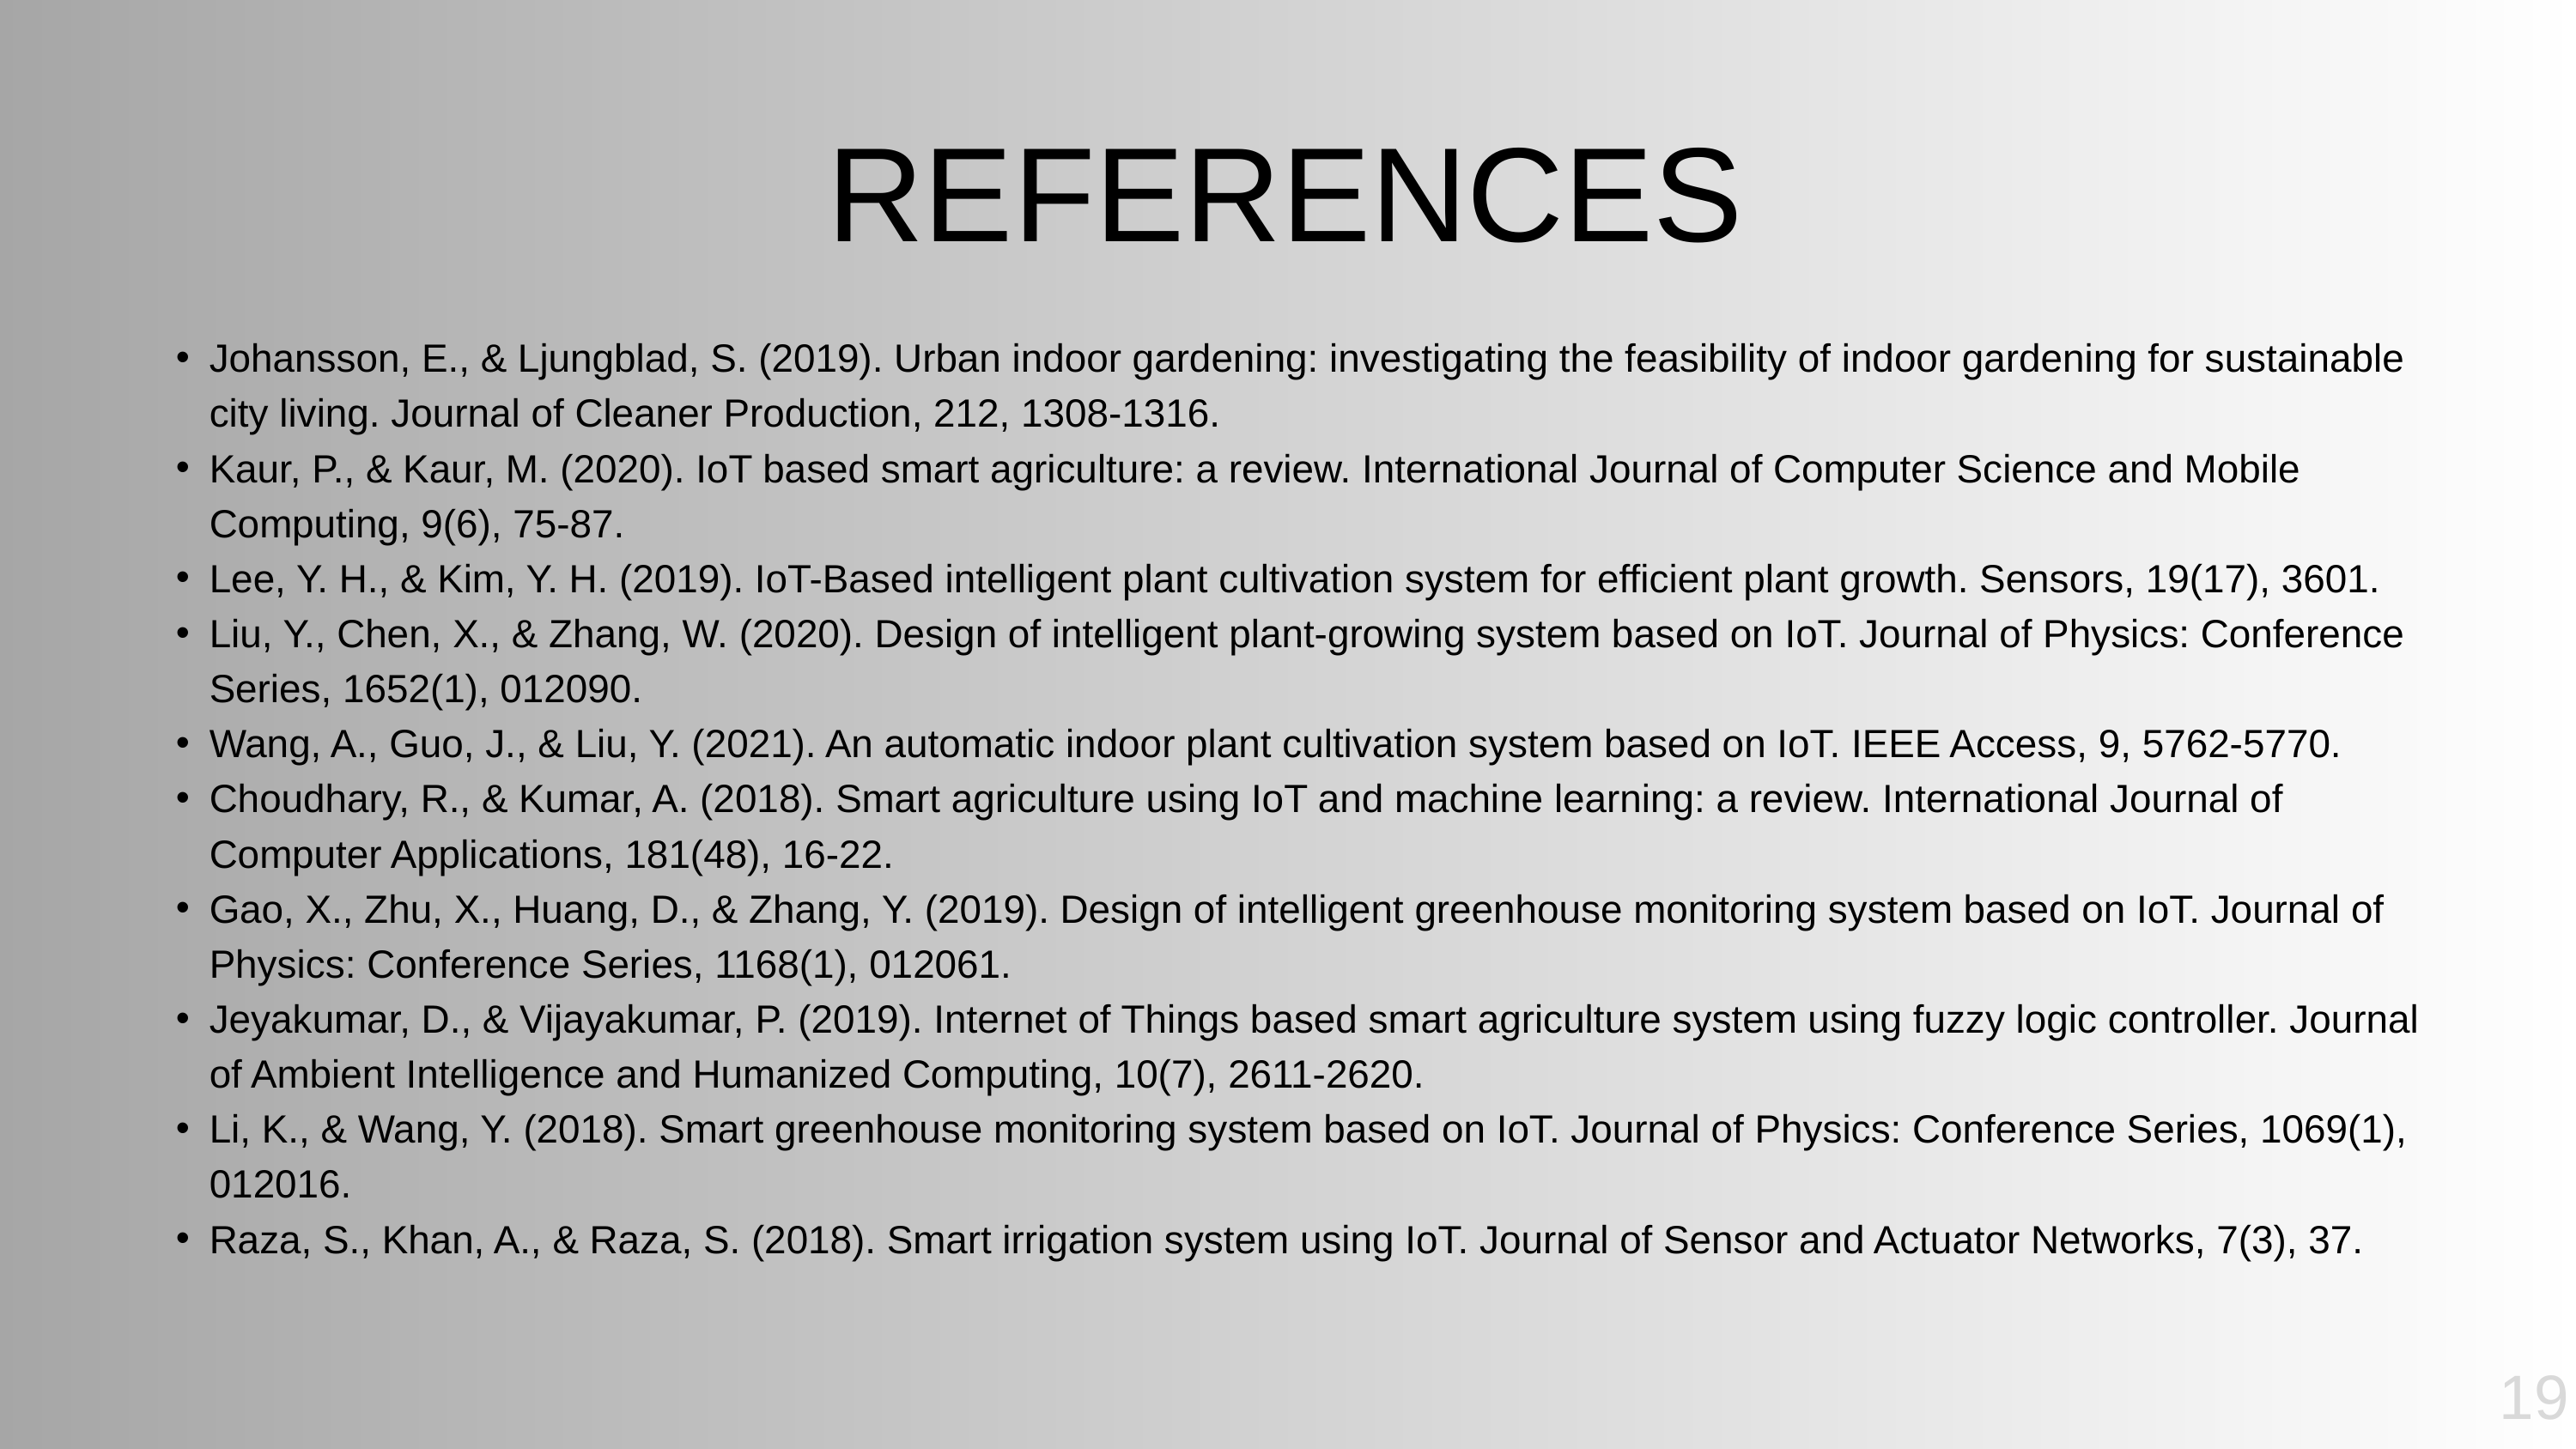

REFERENCES
Johansson, E., & Ljungblad, S. (2019). Urban indoor gardening: investigating the feasibility of indoor gardening for sustainable city living. Journal of Cleaner Production, 212, 1308-1316.
Kaur, P., & Kaur, M. (2020). IoT based smart agriculture: a review. International Journal of Computer Science and Mobile Computing, 9(6), 75-87.
Lee, Y. H., & Kim, Y. H. (2019). IoT-Based intelligent plant cultivation system for efficient plant growth. Sensors, 19(17), 3601.
Liu, Y., Chen, X., & Zhang, W. (2020). Design of intelligent plant-growing system based on IoT. Journal of Physics: Conference Series, 1652(1), 012090.
Wang, A., Guo, J., & Liu, Y. (2021). An automatic indoor plant cultivation system based on IoT. IEEE Access, 9, 5762-5770.
Choudhary, R., & Kumar, A. (2018). Smart agriculture using IoT and machine learning: a review. International Journal of Computer Applications, 181(48), 16-22.
Gao, X., Zhu, X., Huang, D., & Zhang, Y. (2019). Design of intelligent greenhouse monitoring system based on IoT. Journal of Physics: Conference Series, 1168(1), 012061.
Jeyakumar, D., & Vijayakumar, P. (2019). Internet of Things based smart agriculture system using fuzzy logic controller. Journal of Ambient Intelligence and Humanized Computing, 10(7), 2611-2620.
Li, K., & Wang, Y. (2018). Smart greenhouse monitoring system based on IoT. Journal of Physics: Conference Series, 1069(1), 012016.
Raza, S., Khan, A., & Raza, S. (2018). Smart irrigation system using IoT. Journal of Sensor and Actuator Networks, 7(3), 37.

19